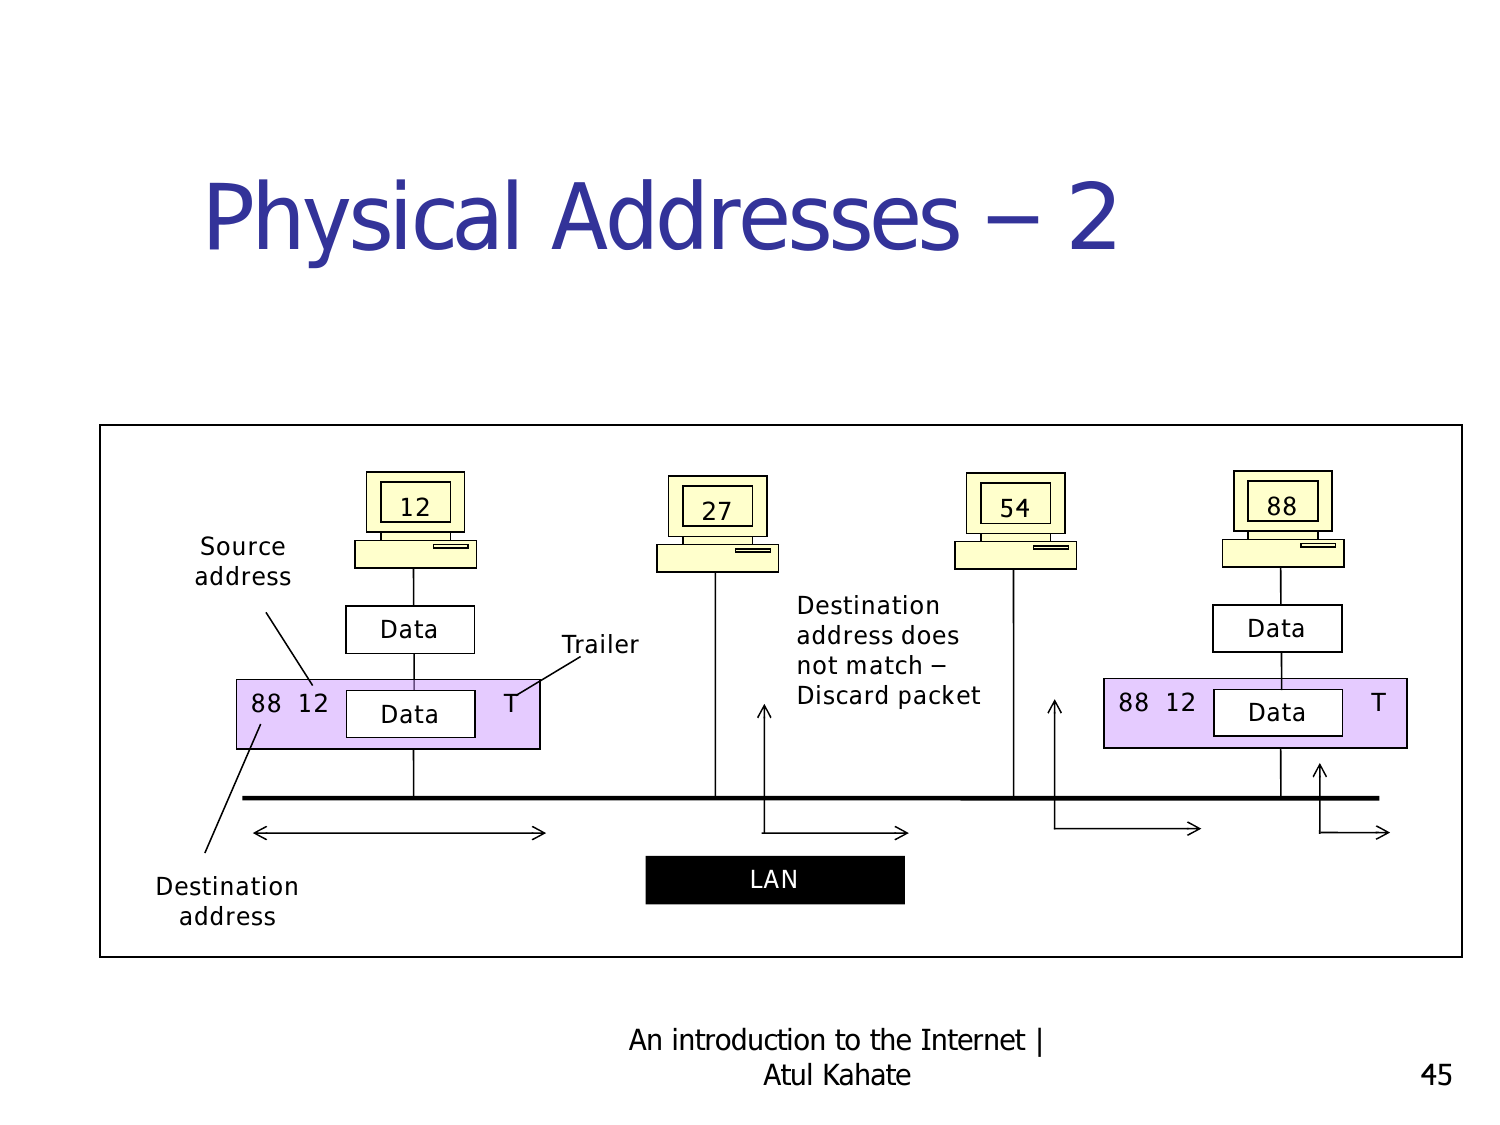

Physical Addresses – 2

88
12
54
27
Source address

Destination address does not match – Discard packet
Data
Data

Trailer

88  12                        T

Data
88  12                        T

Data

LAN
Destination address
An introduction to the Internet | Atul Kahate
45